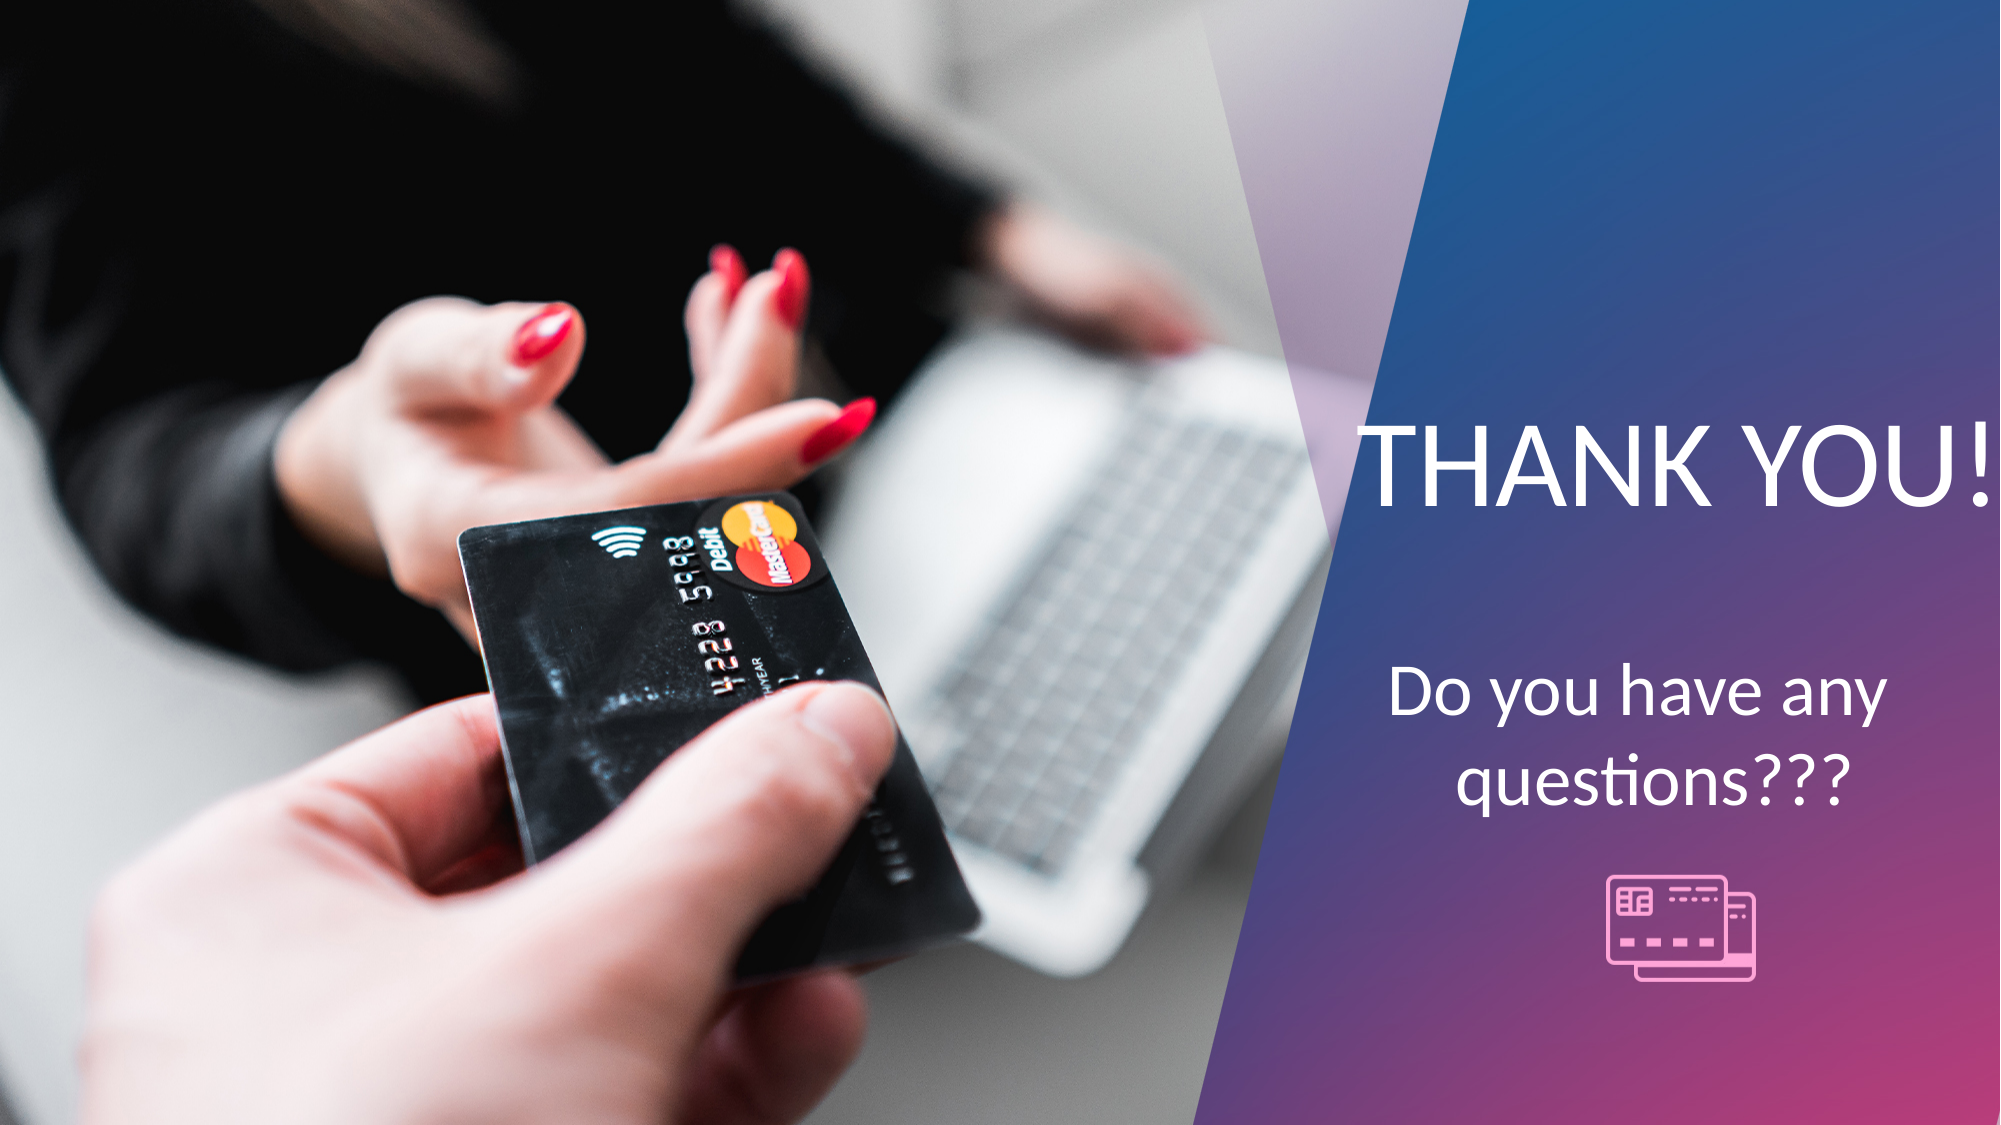

# THANK YOU!
Do you have any
    questions???